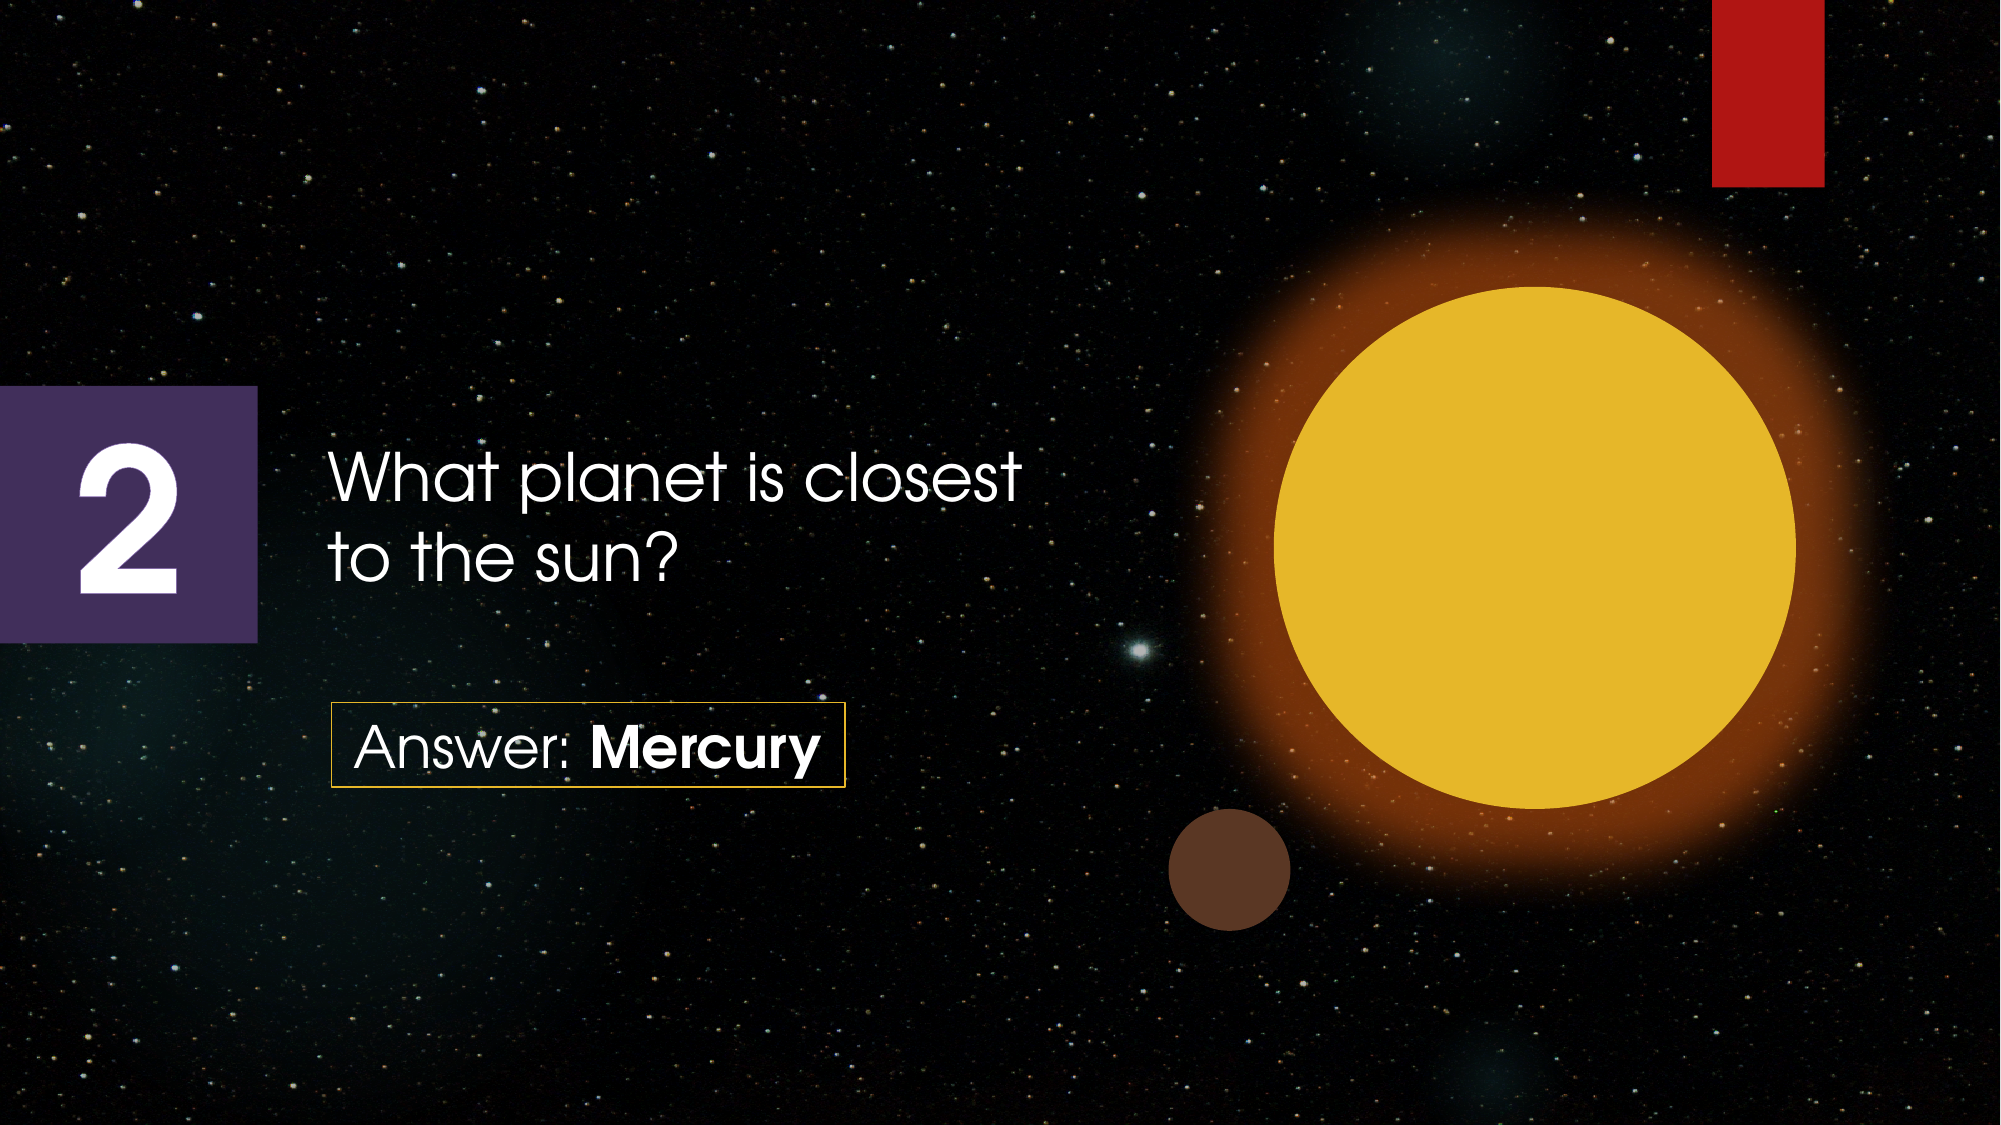

2
What planet is closest to the sun?
Answer: Mercury